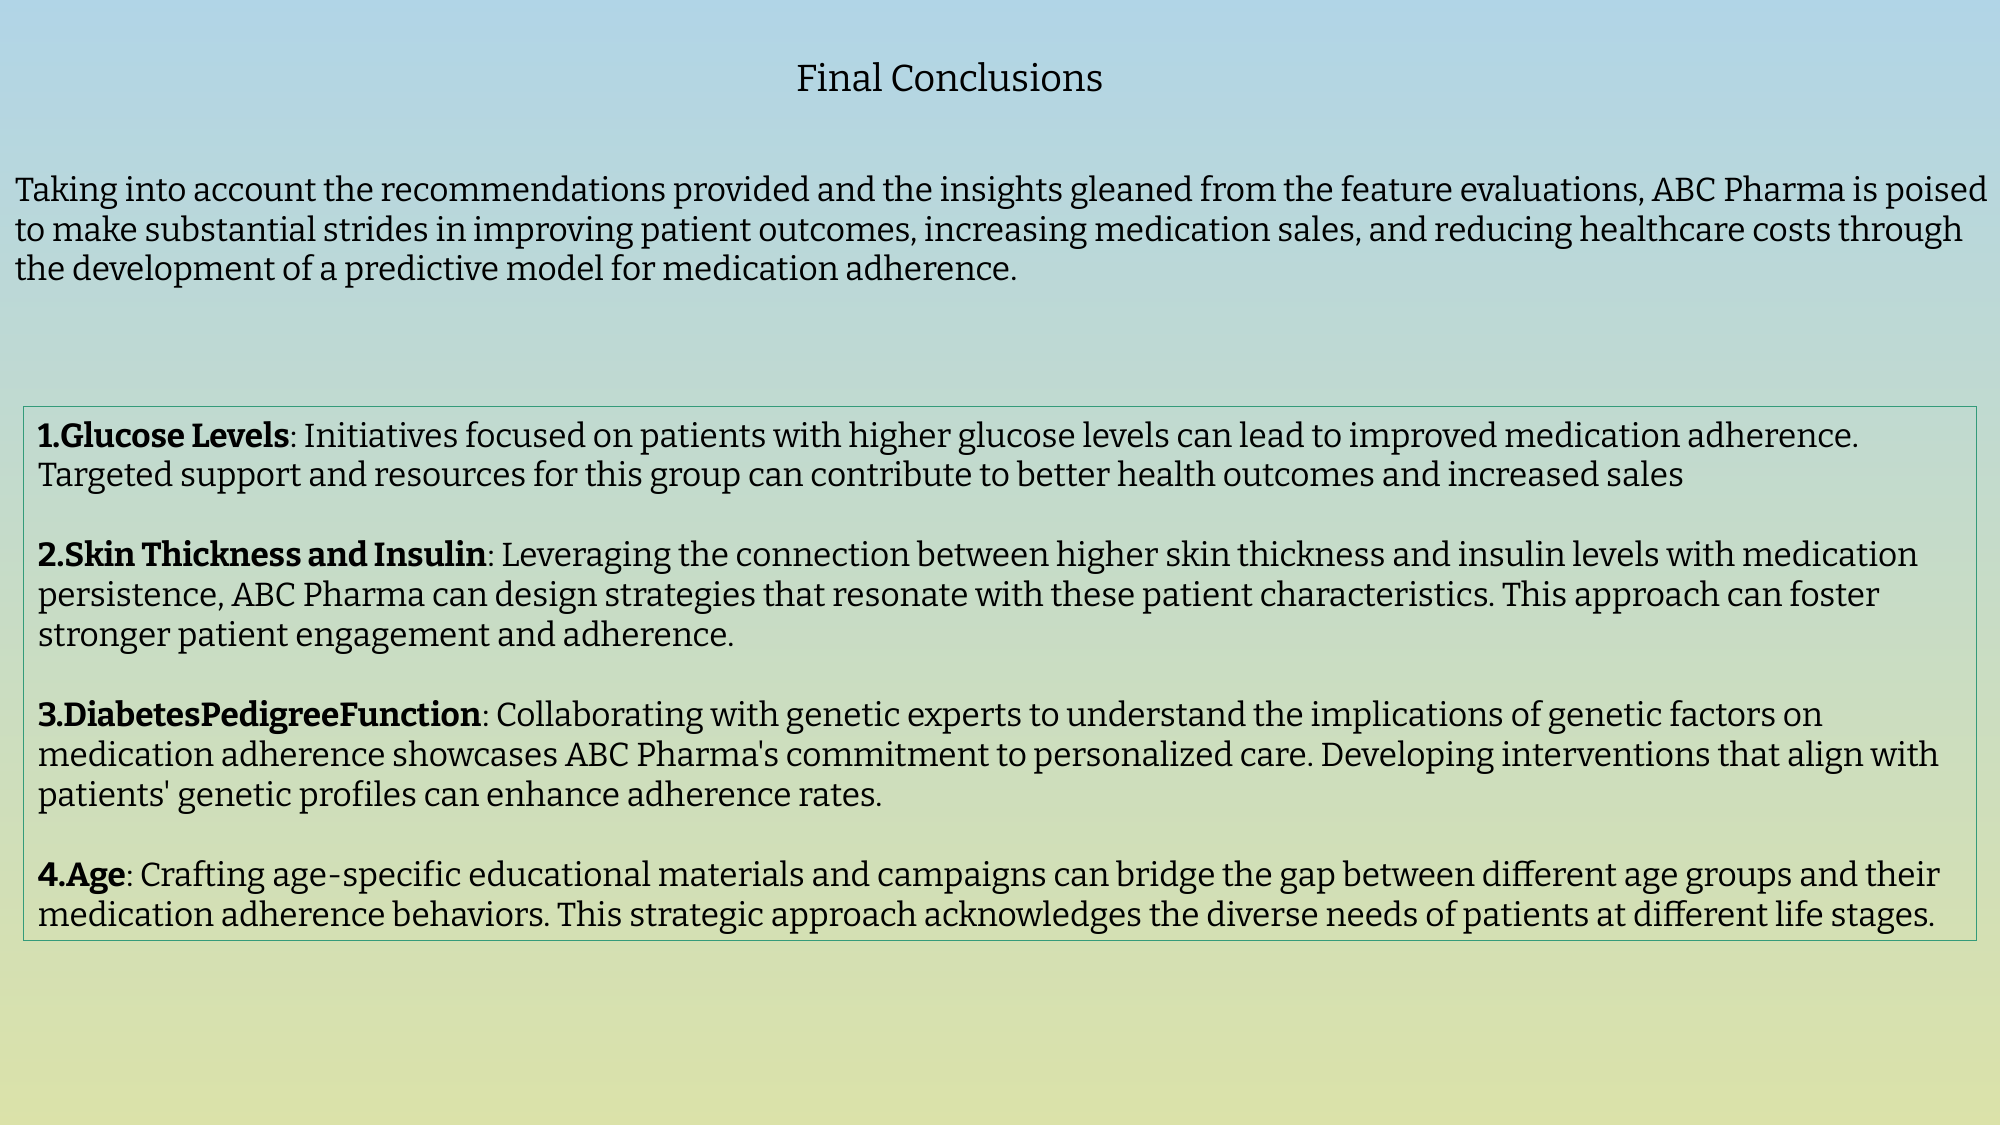

Final Conclusions
Taking into account the recommendations provided and the insights gleaned from the feature evaluations, ABC Pharma is poised to make substantial strides in improving patient outcomes, increasing medication sales, and reducing healthcare costs through the development of a predictive model for medication adherence.
Glucose Levels: Initiatives focused on patients with higher glucose levels can lead to improved medication adherence. Targeted support and resources for this group can contribute to better health outcomes and increased sales

Skin Thickness and Insulin: Leveraging the connection between higher skin thickness and insulin levels with medication persistence, ABC Pharma can design strategies that resonate with these patient characteristics. This approach can foster stronger patient engagement and adherence.

3.DiabetesPedigreeFunction: Collaborating with genetic experts to understand the implications of genetic factors on medication adherence showcases ABC Pharma's commitment to personalized care. Developing interventions that align with patients' genetic profiles can enhance adherence rates.

4.Age: Crafting age-specific educational materials and campaigns can bridge the gap between different age groups and their medication adherence behaviors. This strategic approach acknowledges the diverse needs of patients at different life stages.